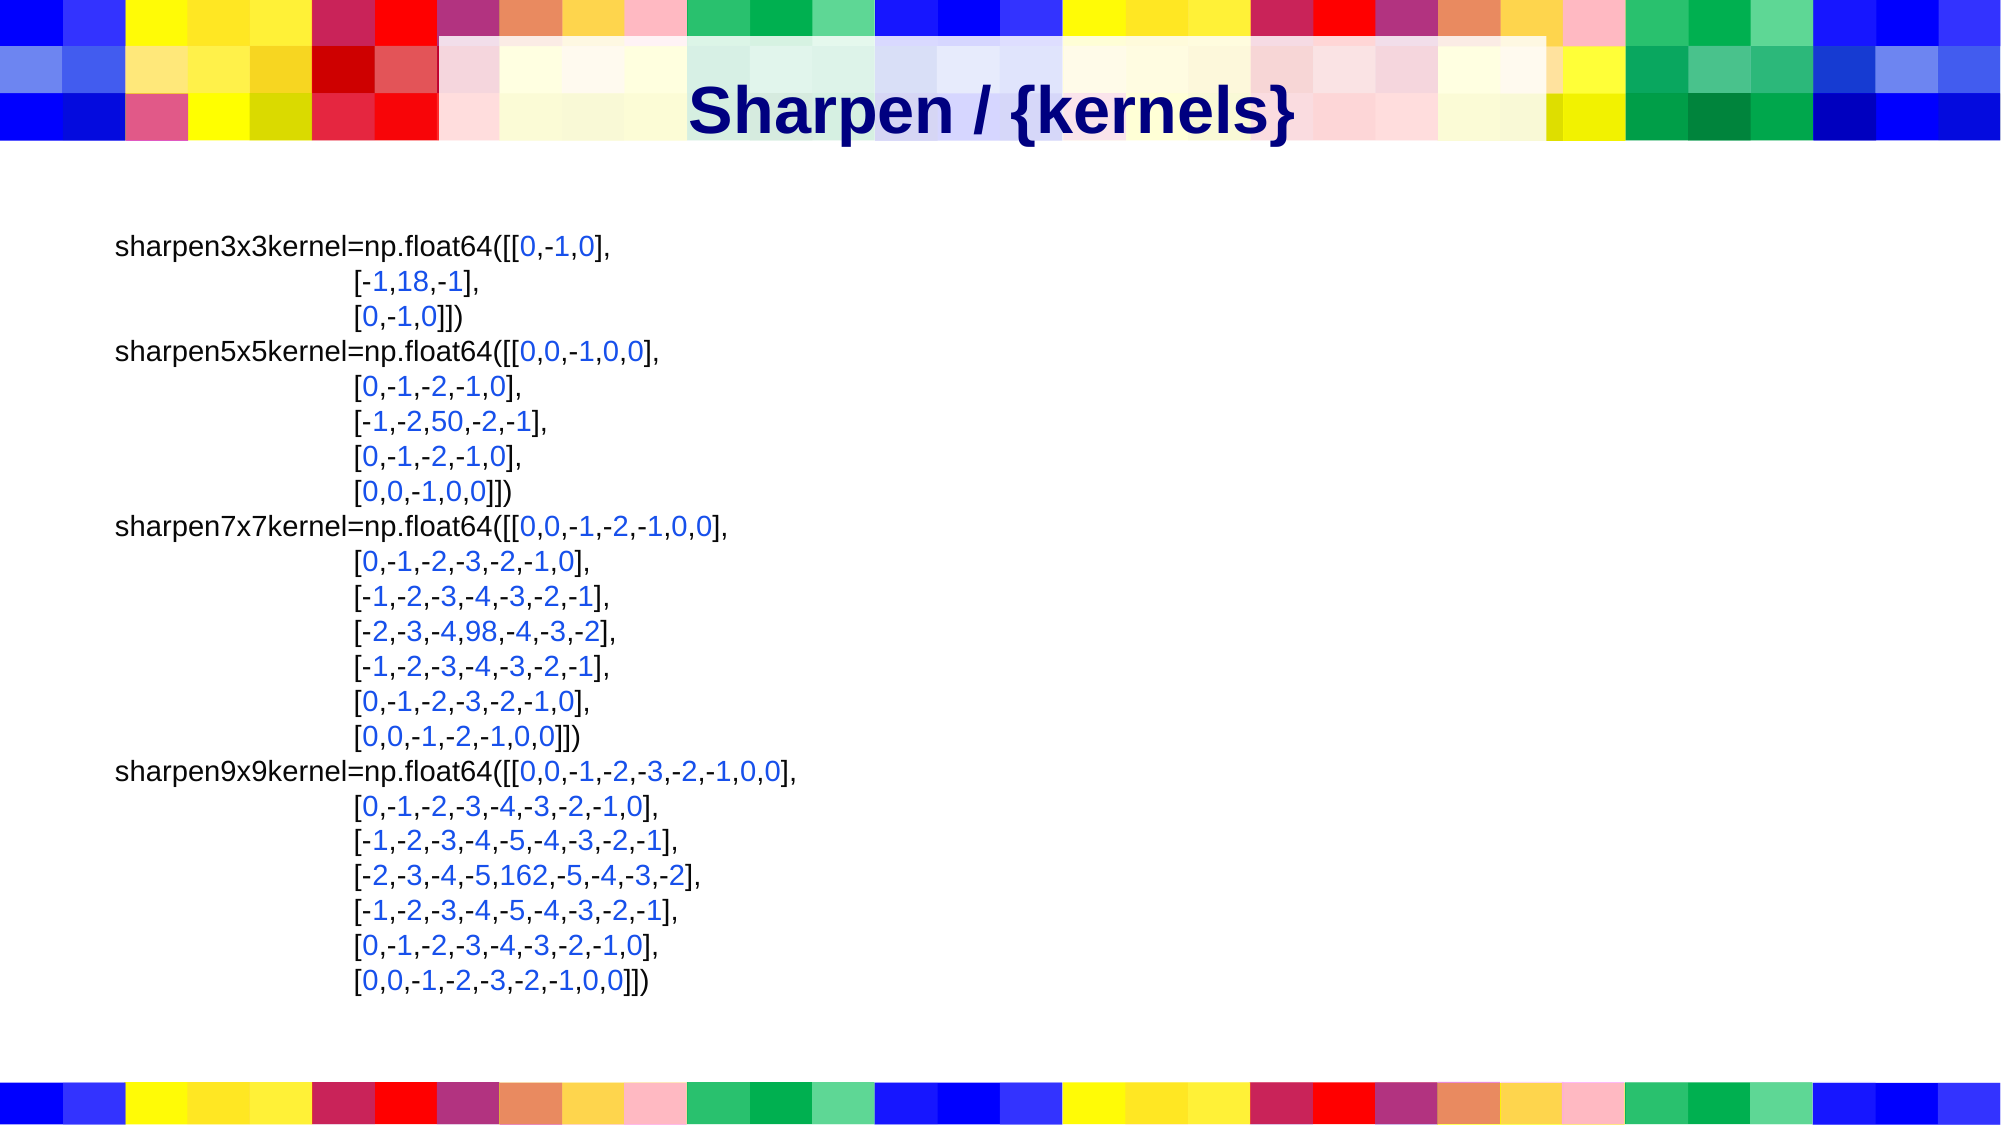

# Sharpen / {kernels}
sharpen3x3kernel=np.float64([[0,-1,0],
                             [-1,18,-1],
                             [0,-1,0]])
sharpen5x5kernel=np.float64([[0,0,-1,0,0],
                             [0,-1,-2,-1,0],
                             [-1,-2,50,-2,-1],
                             [0,-1,-2,-1,0],
                             [0,0,-1,0,0]])
sharpen7x7kernel=np.float64([[0,0,-1,-2,-1,0,0],
                             [0,-1,-2,-3,-2,-1,0],
                             [-1,-2,-3,-4,-3,-2,-1],
                             [-2,-3,-4,98,-4,-3,-2],
                             [-1,-2,-3,-4,-3,-2,-1],
                             [0,-1,-2,-3,-2,-1,0],
                             [0,0,-1,-2,-1,0,0]])
sharpen9x9kernel=np.float64([[0,0,-1,-2,-3,-2,-1,0,0],
                             [0,-1,-2,-3,-4,-3,-2,-1,0],
                             [-1,-2,-3,-4,-5,-4,-3,-2,-1],
                             [-2,-3,-4,-5,162,-5,-4,-3,-2],
                             [-1,-2,-3,-4,-5,-4,-3,-2,-1],
                             [0,-1,-2,-3,-4,-3,-2,-1,0],
                             [0,0,-1,-2,-3,-2,-1,0,0]])